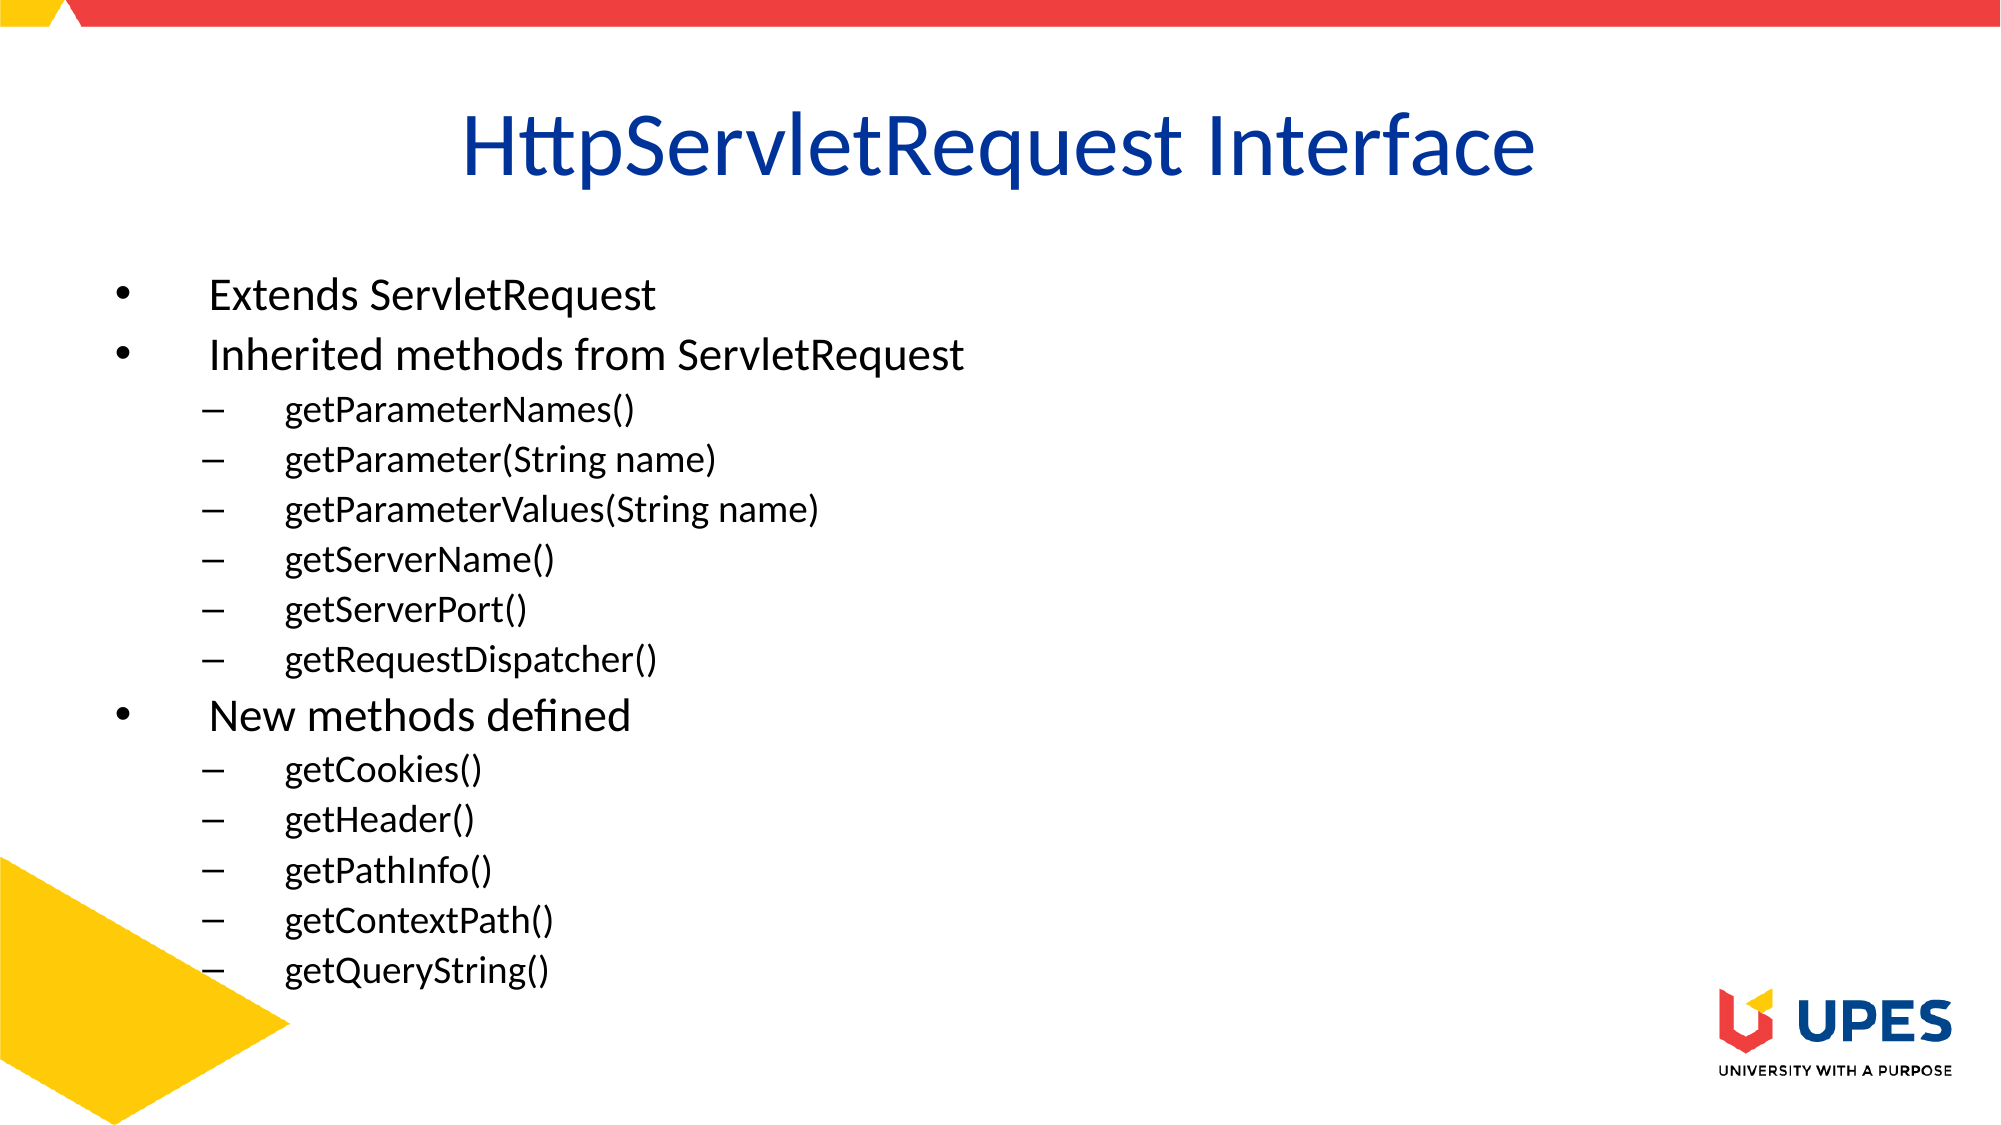

# HttpServletRequest Interface
Extends ServletRequest
Inherited methods from ServletRequest
getParameterNames()
getParameter(String name)
getParameterValues(String name)
getServerName()
getServerPort()
getRequestDispatcher()
New methods defined
getCookies()
getHeader()
getPathInfo()
getContextPath()
getQueryString()